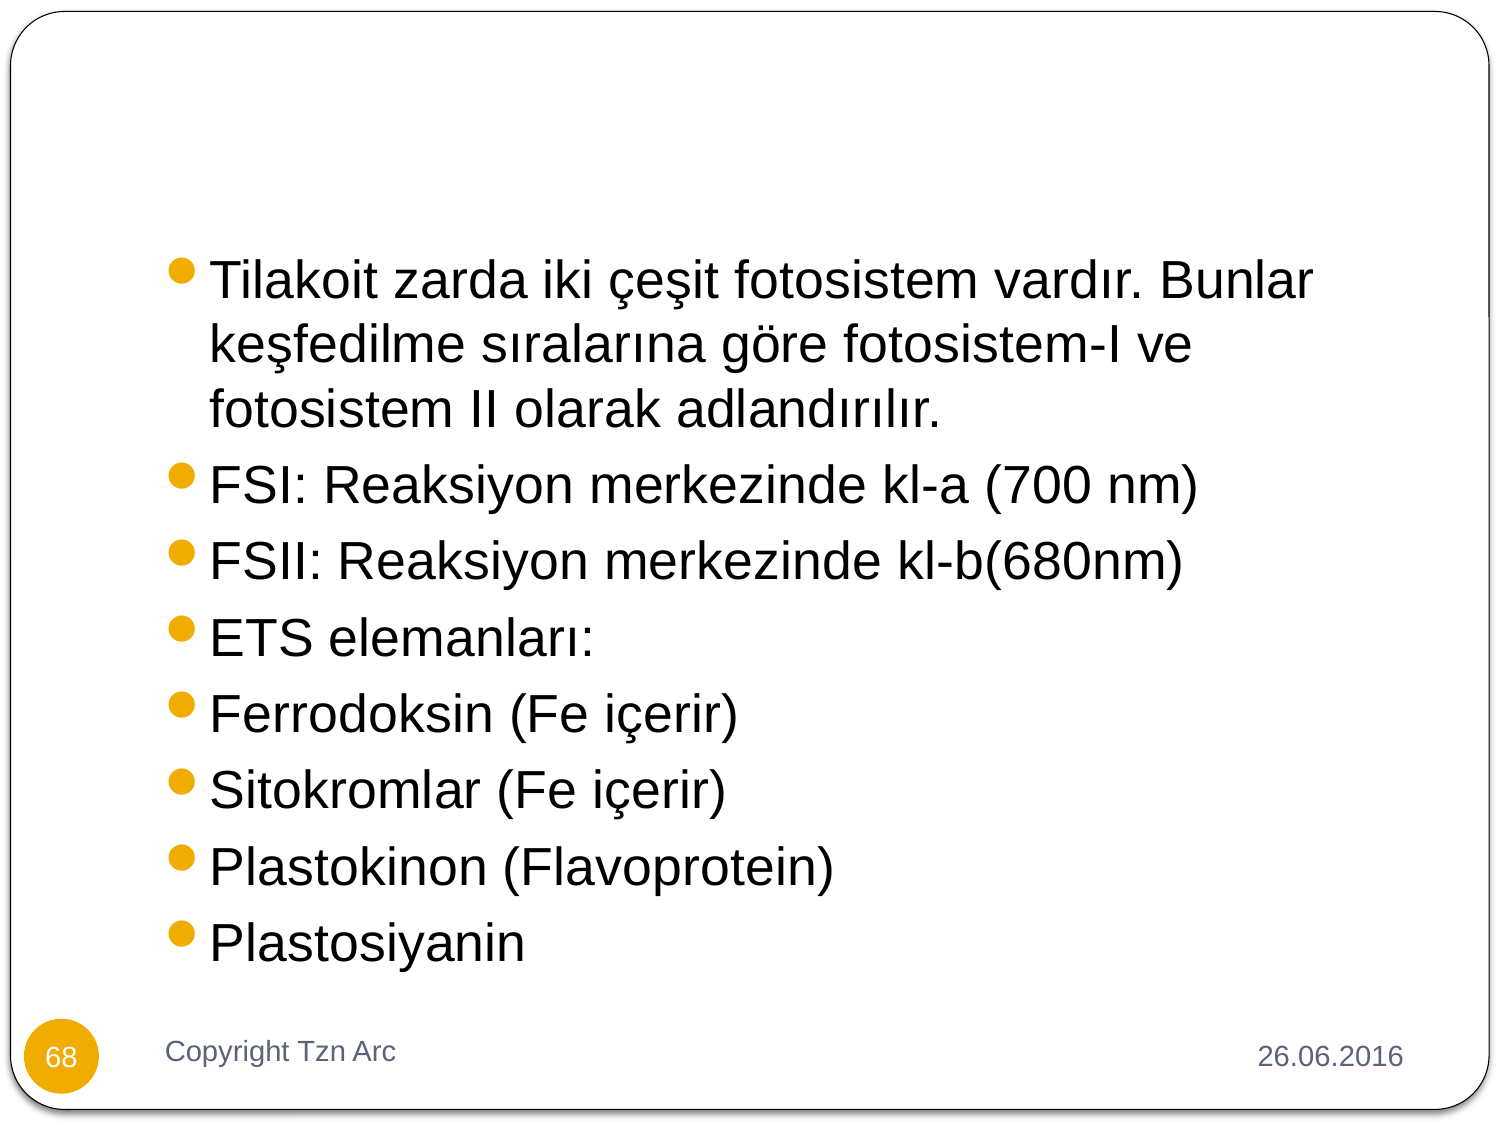

#
Tilakoit zarda iki çeşit fotosistem vardır. Bunlar keşfedilme sıralarına göre fotosistem-I ve fotosistem II olarak adlandırılır.
FSI: Reaksiyon merkezinde kl-a (700 nm)
FSII: Reaksiyon merkezinde kl-b(680nm)
ETS elemanları:
Ferrodoksin (Fe içerir)
Sitokromlar (Fe içerir)
Plastokinon (Flavoprotein)
Plastosiyanin
Copyright Tzn Arc
26.06.2016
68